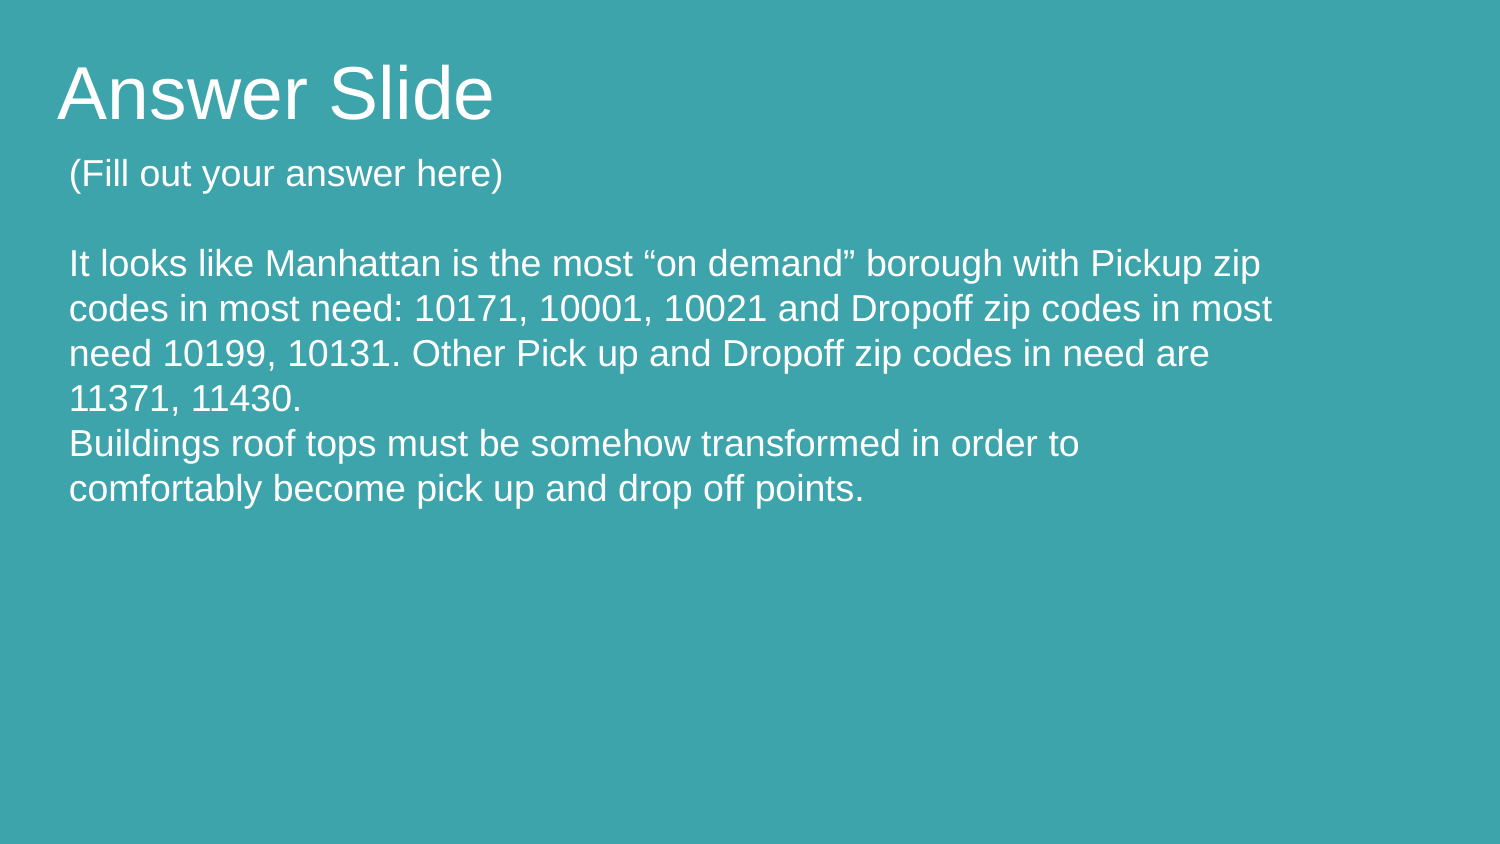

# Answer Slide

(Fill out your answer here)
It looks like Manhattan is the most “on demand” borough with Pickup zip codes in most need: 10171, 10001, 10021 and Dropoff zip codes in most need 10199, 10131. Other Pick up and Dropoff zip codes in need are 11371, 11430.
Buildings roof tops must be somehow transformed in order to comfortably become pick up and drop off points.